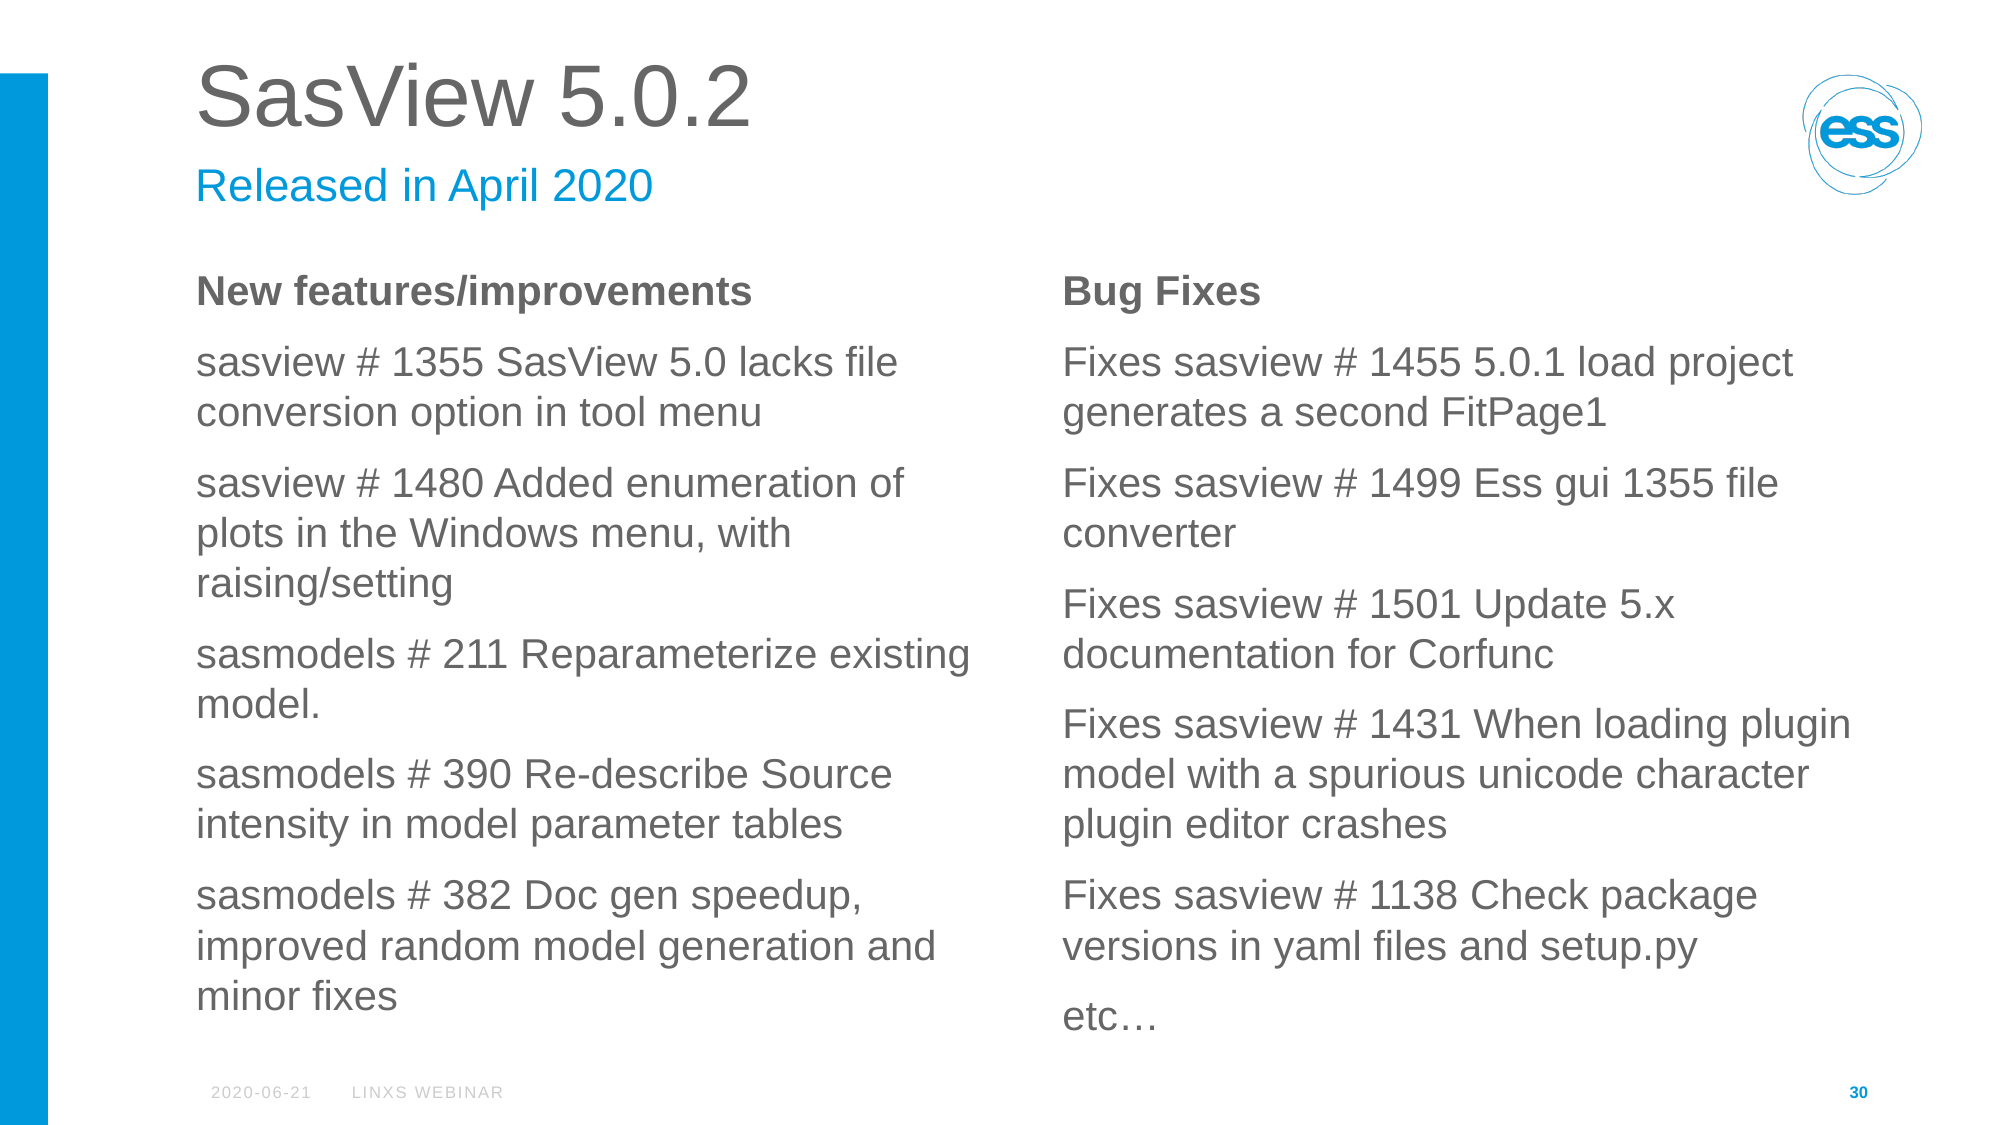

# SasView 5.0.2
Released in April 2020
New features/improvements
sasview # 1355 SasView 5.0 lacks file conversion option in tool menu
sasview # 1480 Added enumeration of plots in the Windows menu, with raising/setting
sasmodels # 211 Reparameterize existing model.
sasmodels # 390 Re-describe Source intensity in model parameter tables
sasmodels # 382 Doc gen speedup, improved random model generation and minor fixes
Bug Fixes
Fixes sasview # 1455 5.0.1 load project generates a second FitPage1
Fixes sasview # 1499 Ess gui 1355 file converter
Fixes sasview # 1501 Update 5.x documentation for Corfunc
Fixes sasview # 1431 When loading plugin model with a spurious unicode character plugin editor crashes
Fixes sasview # 1138 Check package versions in yaml files and setup.py
etc…
2020-06-21
LINXS WEBINAR
30